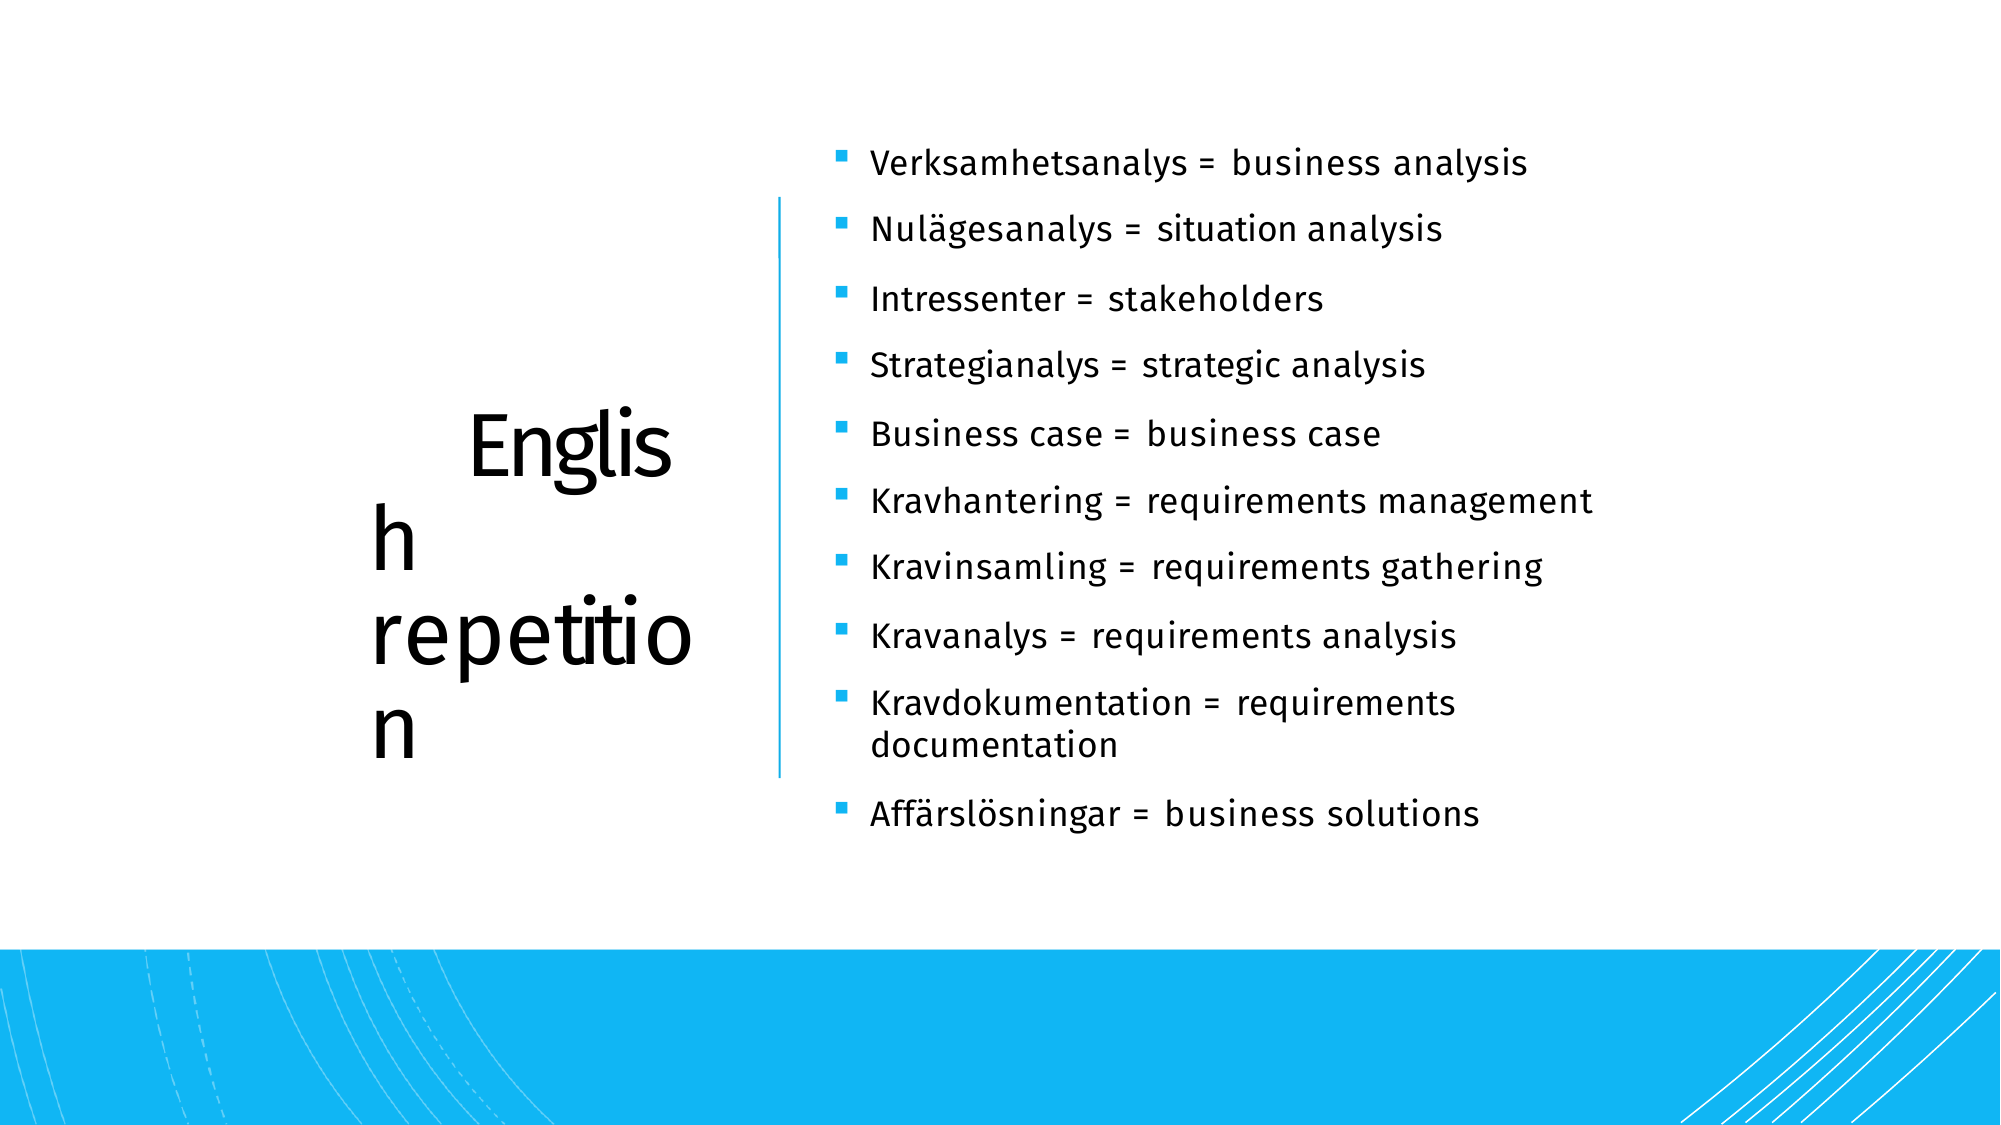

Verksamhetsanalys = business analysis
Nulägesanalys = situation analysis
Intressenter = stakeholders
Strategianalys = strategic analysis
Business case = business case
Kravhantering = requirements management
Kravinsamling = requirements gathering
Kravanalys = requirements analysis
Kravdokumentation = requirements documentation
Affärslösningar = business solutions

English  repetition